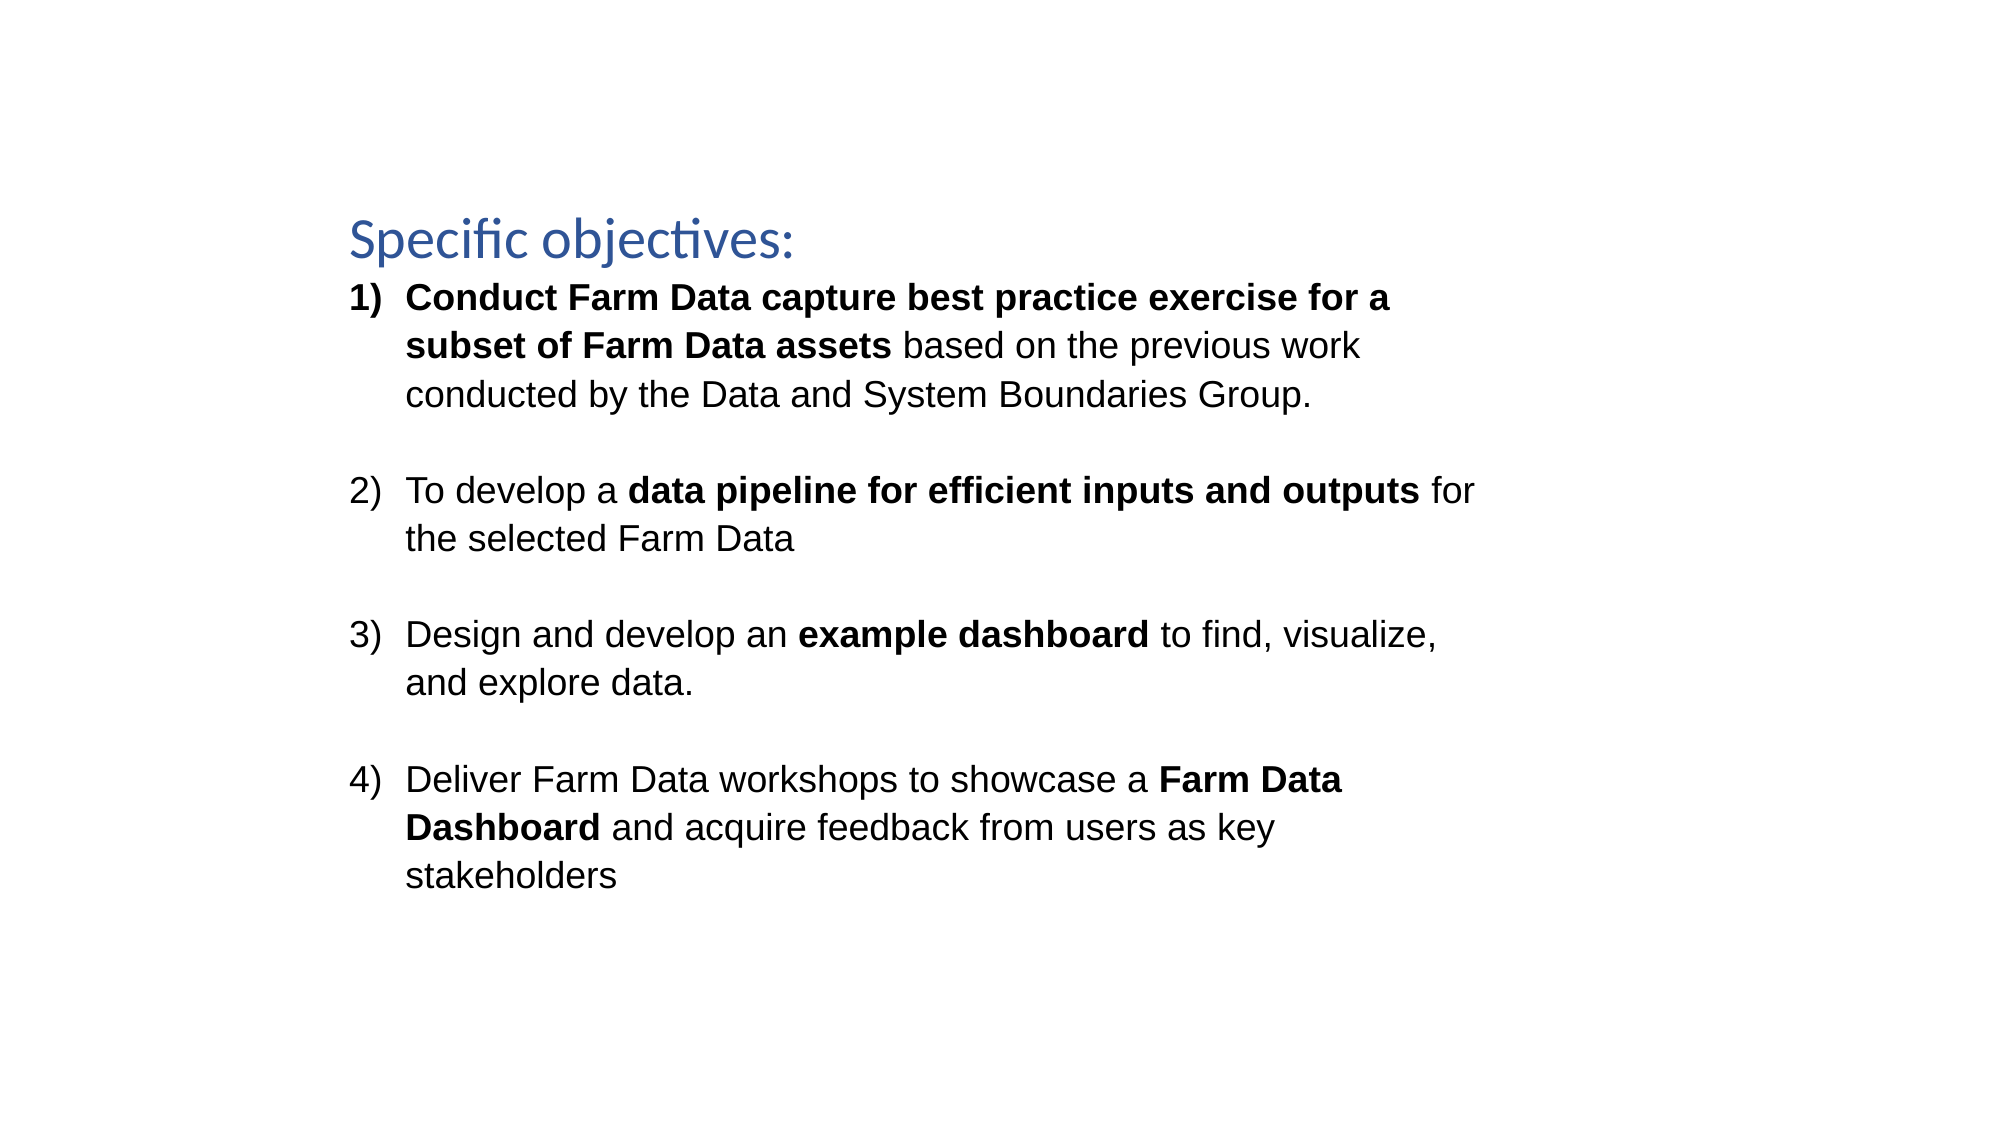

Specific objectives:
Conduct Farm Data capture best practice exercise for a subset of Farm Data assets based on the previous work conducted by the Data and System Boundaries Group.

To develop a data pipeline for efficient inputs and outputs for the selected Farm Data

Design and develop an example dashboard to find, visualize, and explore data.

Deliver Farm Data workshops to showcase a Farm Data Dashboard and acquire feedback from users as key stakeholders